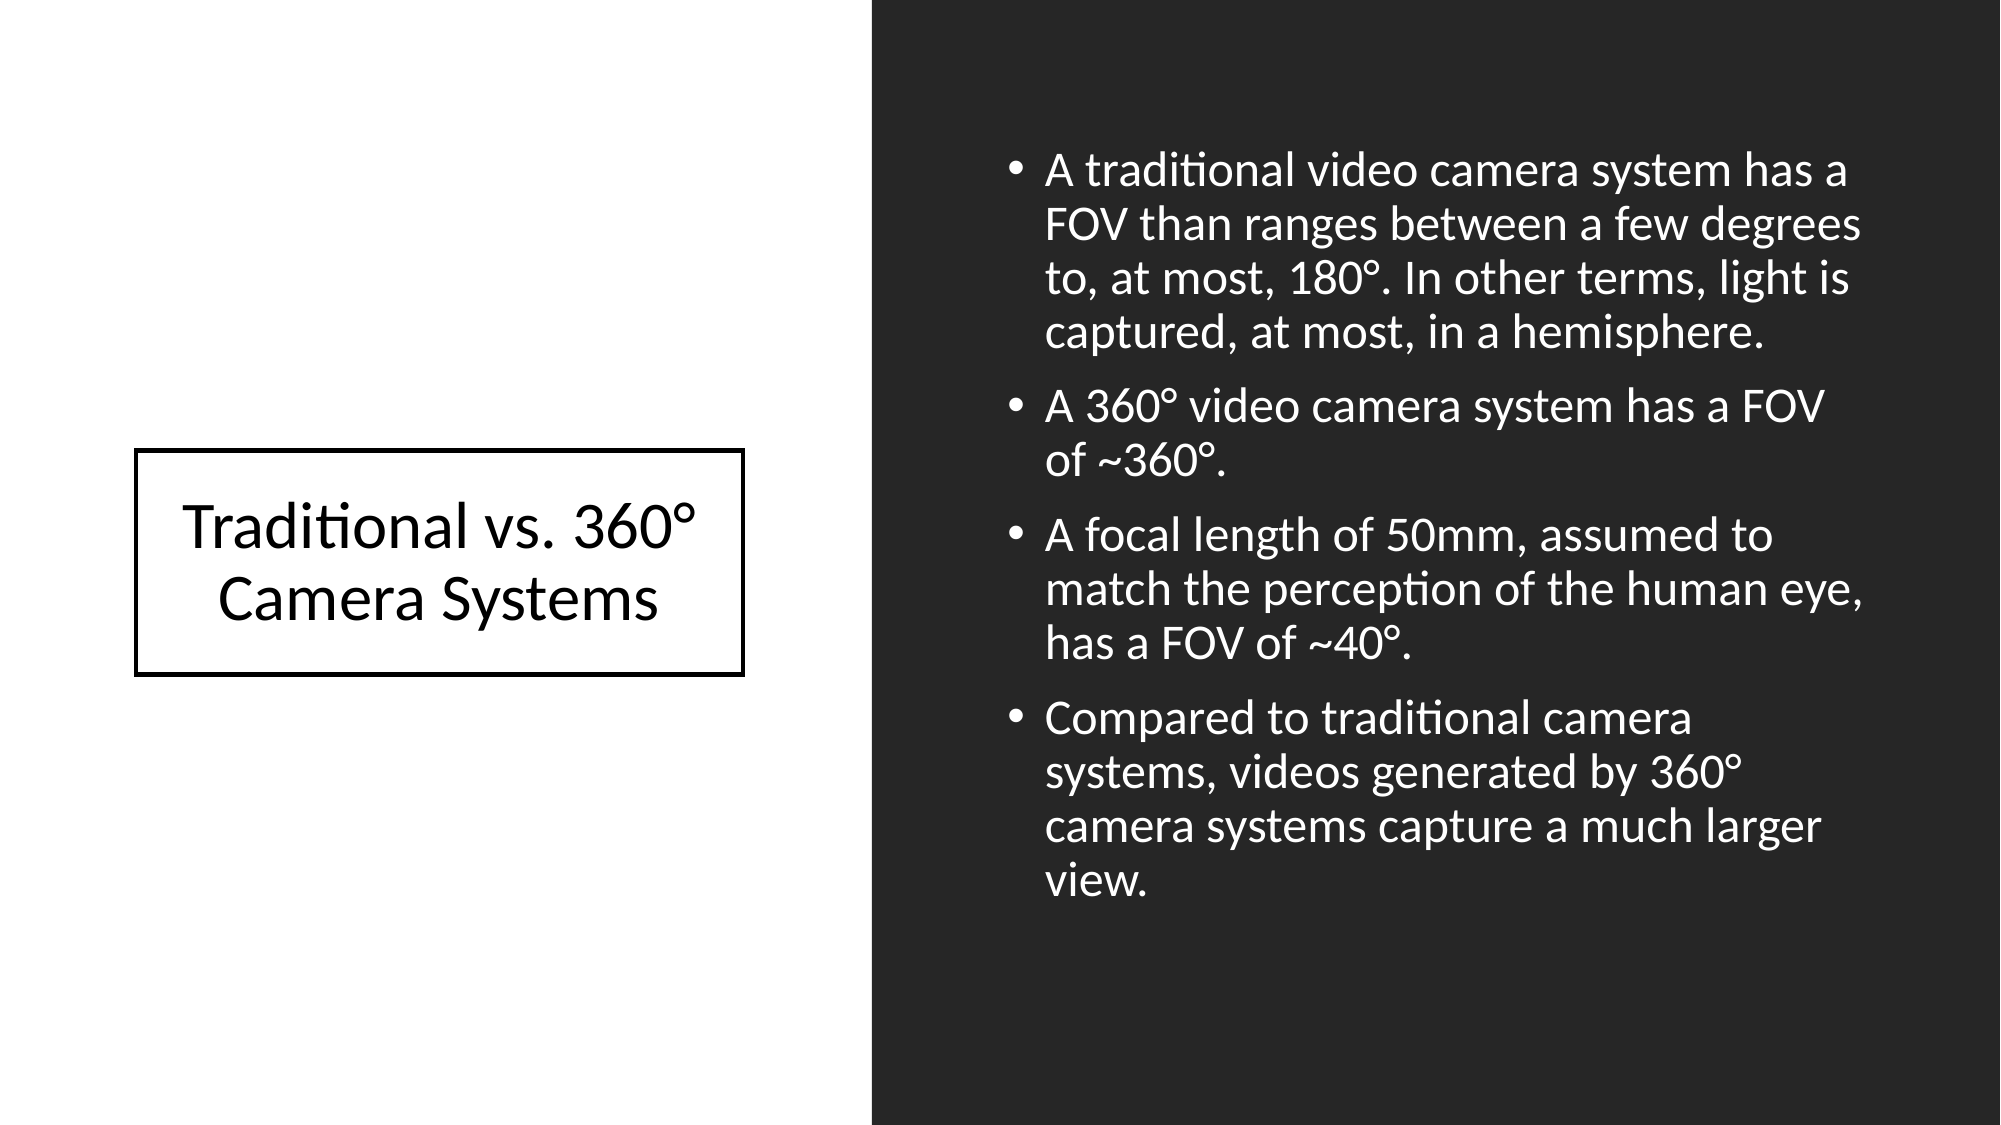

A traditional video camera system has a FOV than ranges between a few degrees to, at most, 180°. In other terms, light is captured, at most, in a hemisphere.
A 360° video camera system has a FOV of ~360°.
A focal length of 50mm, assumed to match the perception of the human eye, has a FOV of ~40°.
Compared to traditional camera systems, videos generated by 360° camera systems capture a much larger view.

# Traditional vs. 360° Camera Systems